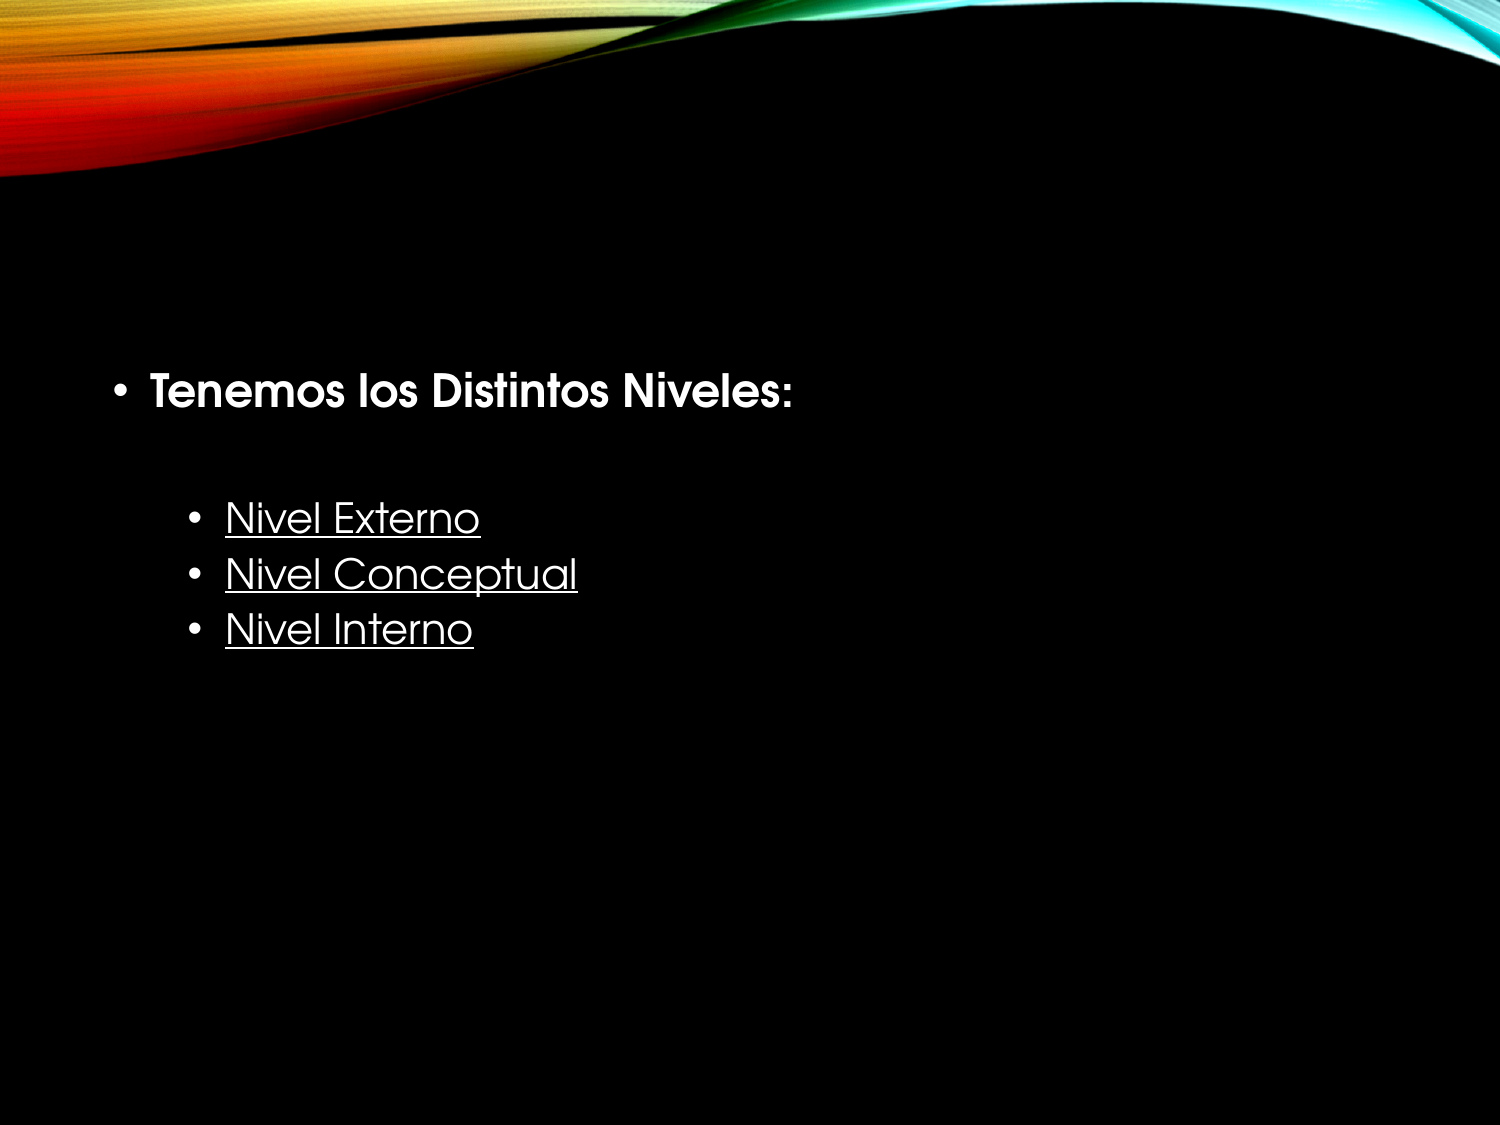

#
Tenemos los Distintos Niveles:

Nivel Externo
Nivel Conceptual
Nivel Interno